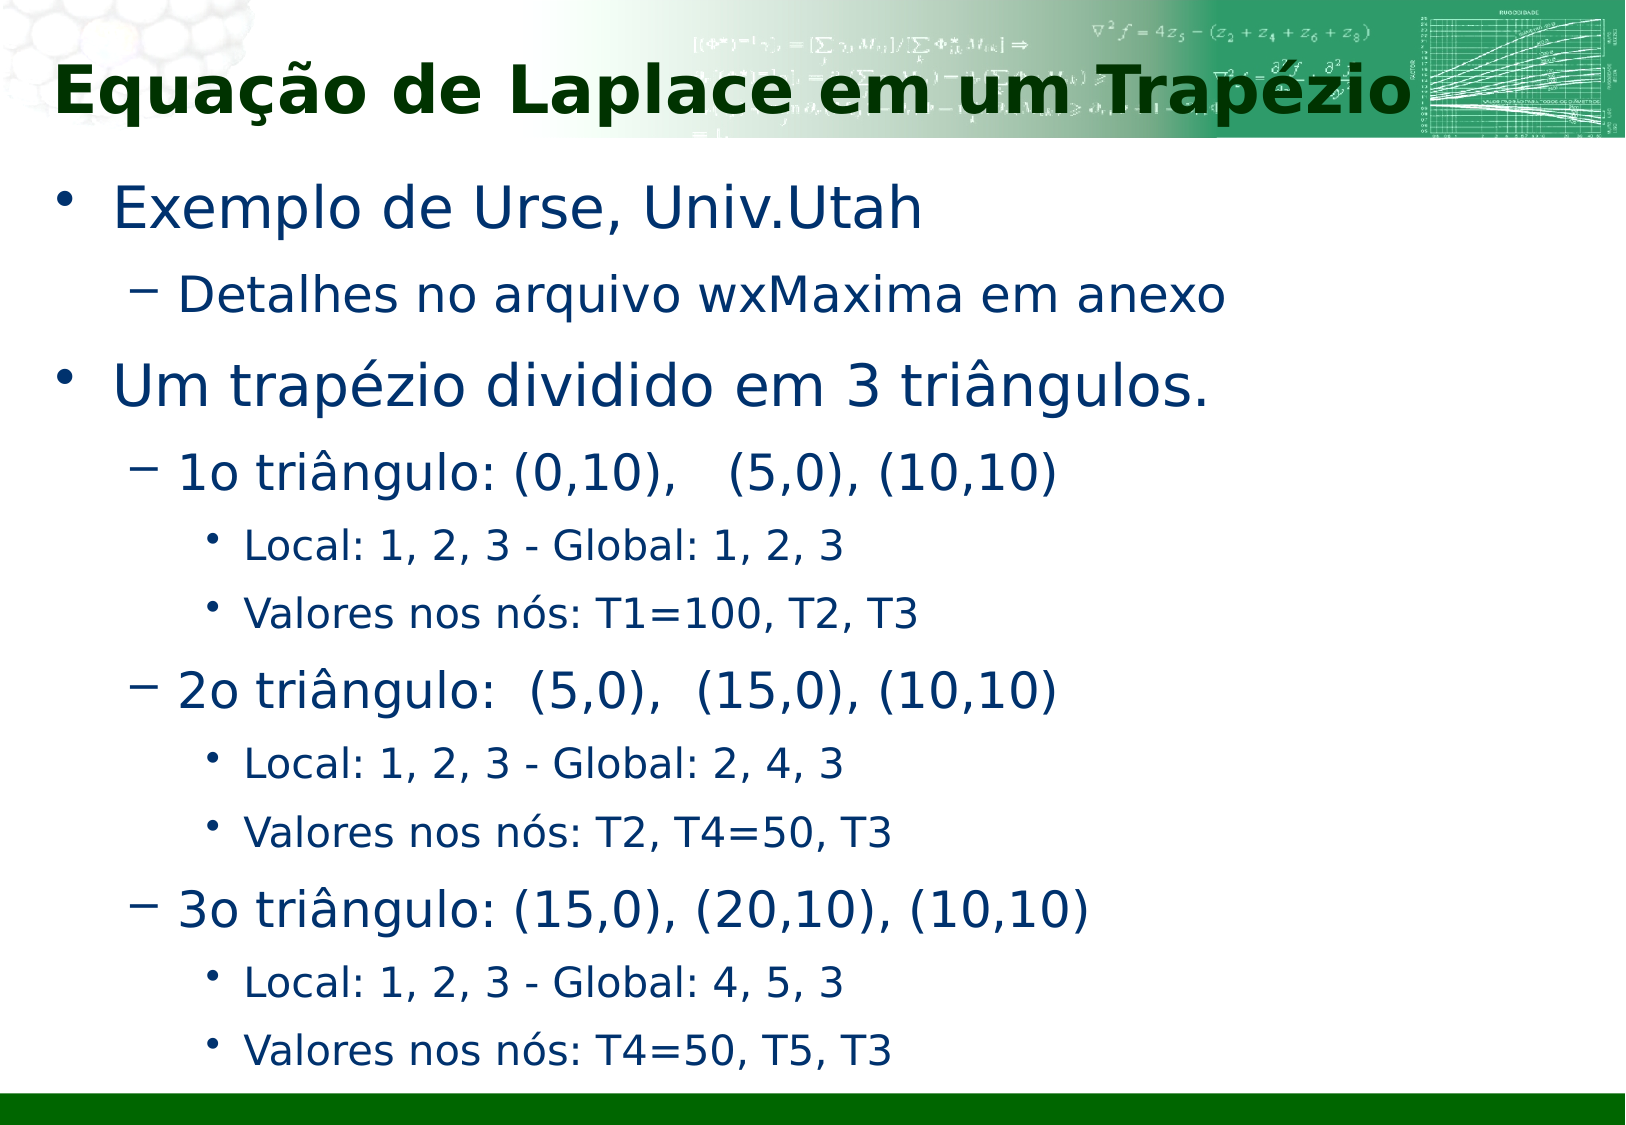

# Equação de Laplace em um Trapézio
Exemplo de Urse, Univ.Utah
Detalhes no arquivo wxMaxima em anexo
Um trapézio dividido em 3 triângulos.
1o triângulo: (0,10),   (5,0), (10,10)
Local: 1, 2, 3 - Global: 1, 2, 3
Valores nos nós: T1=100, T2, T3
2o triângulo:  (5,0),  (15,0), (10,10)
Local: 1, 2, 3 - Global: 2, 4, 3
Valores nos nós: T2, T4=50, T3
3o triângulo: (15,0), (20,10), (10,10)
Local: 1, 2, 3 - Global: 4, 5, 3
Valores nos nós: T4=50, T5, T3